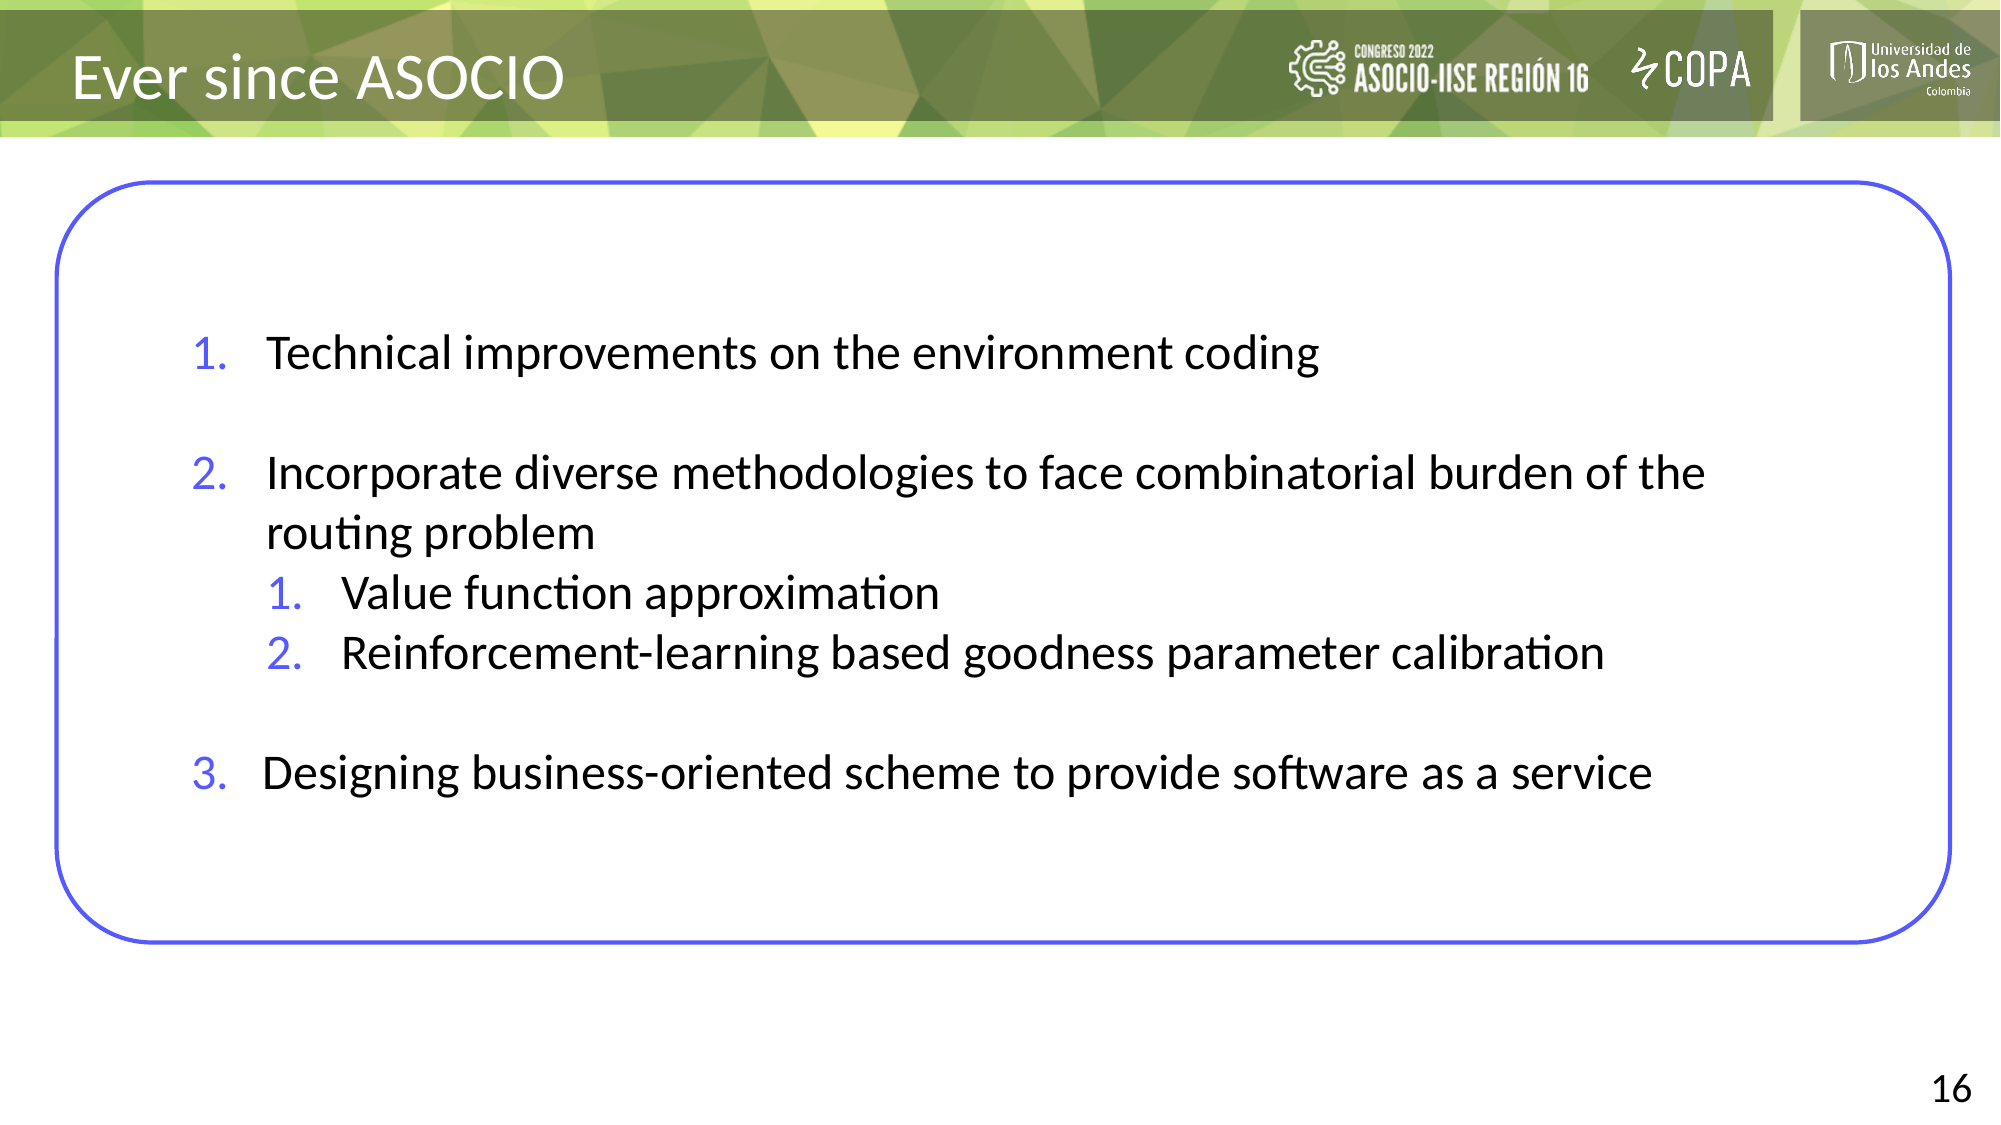

Ever since ASOCIO

Technical improvements on the environment coding

Incorporate diverse methodologies to face combinatorial burden of the routing problem
Value function approximation
Reinforcement-learning based goodness parameter calibration

3.   Designing business-oriented scheme to provide software as a service

16